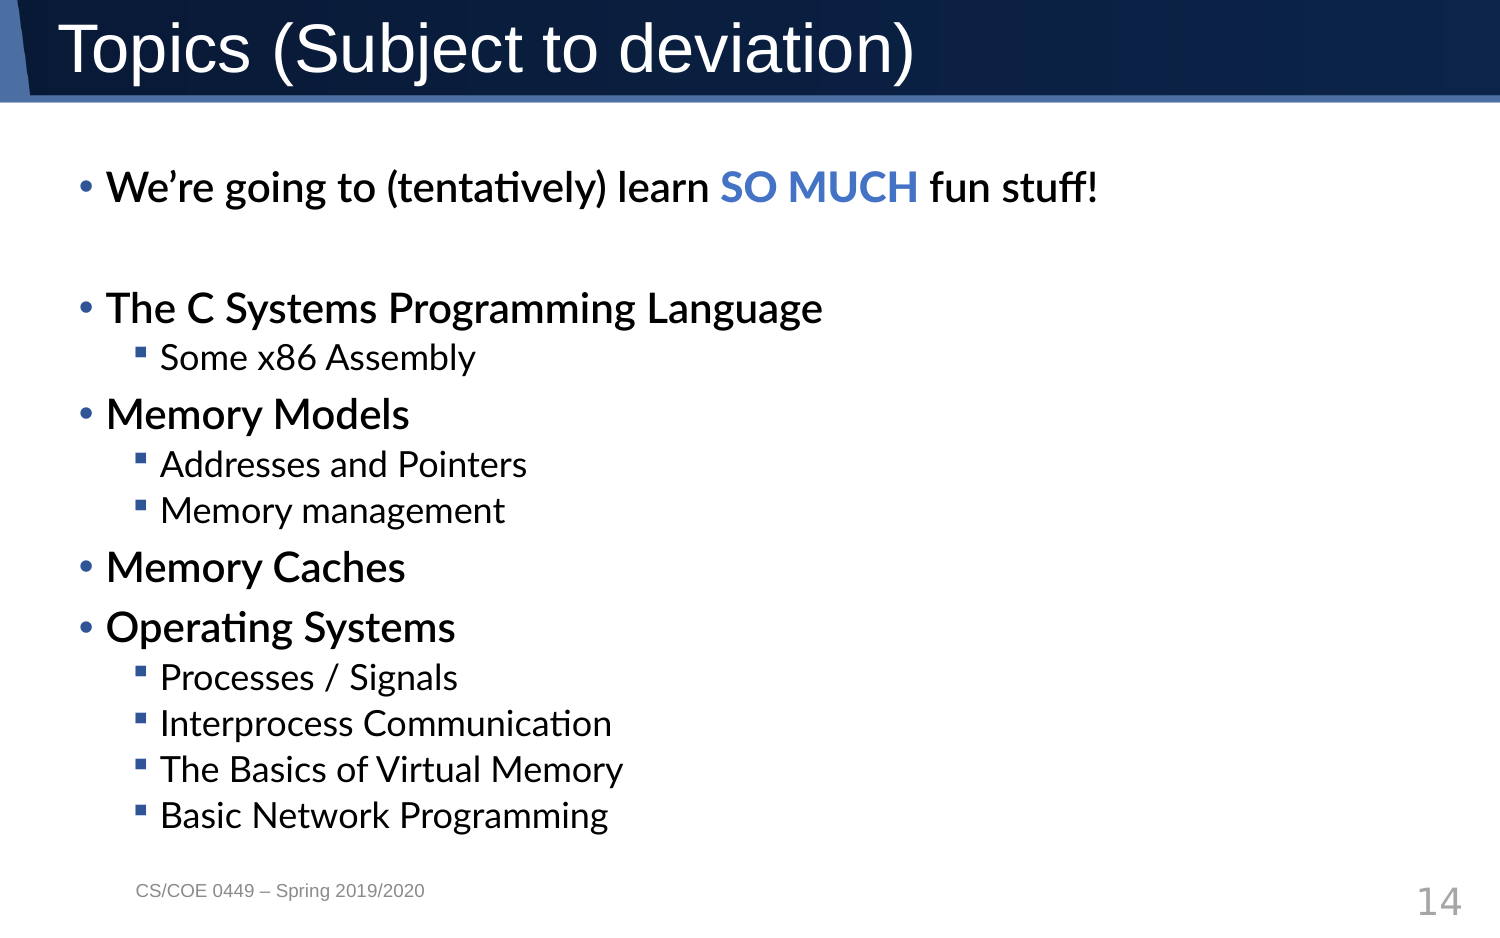

# Topics (Subject to deviation)
We’re going to (tentatively) learn SO MUCH fun stuff!

The C Systems Programming Language
Some x86 Assembly
Memory Models
Addresses and Pointers
Memory management
Memory Caches
Operating Systems
Processes / Signals
Interprocess Communication
The Basics of Virtual Memory
Basic Network Programming
CS/COE 0449 – Spring 2019/2020
14